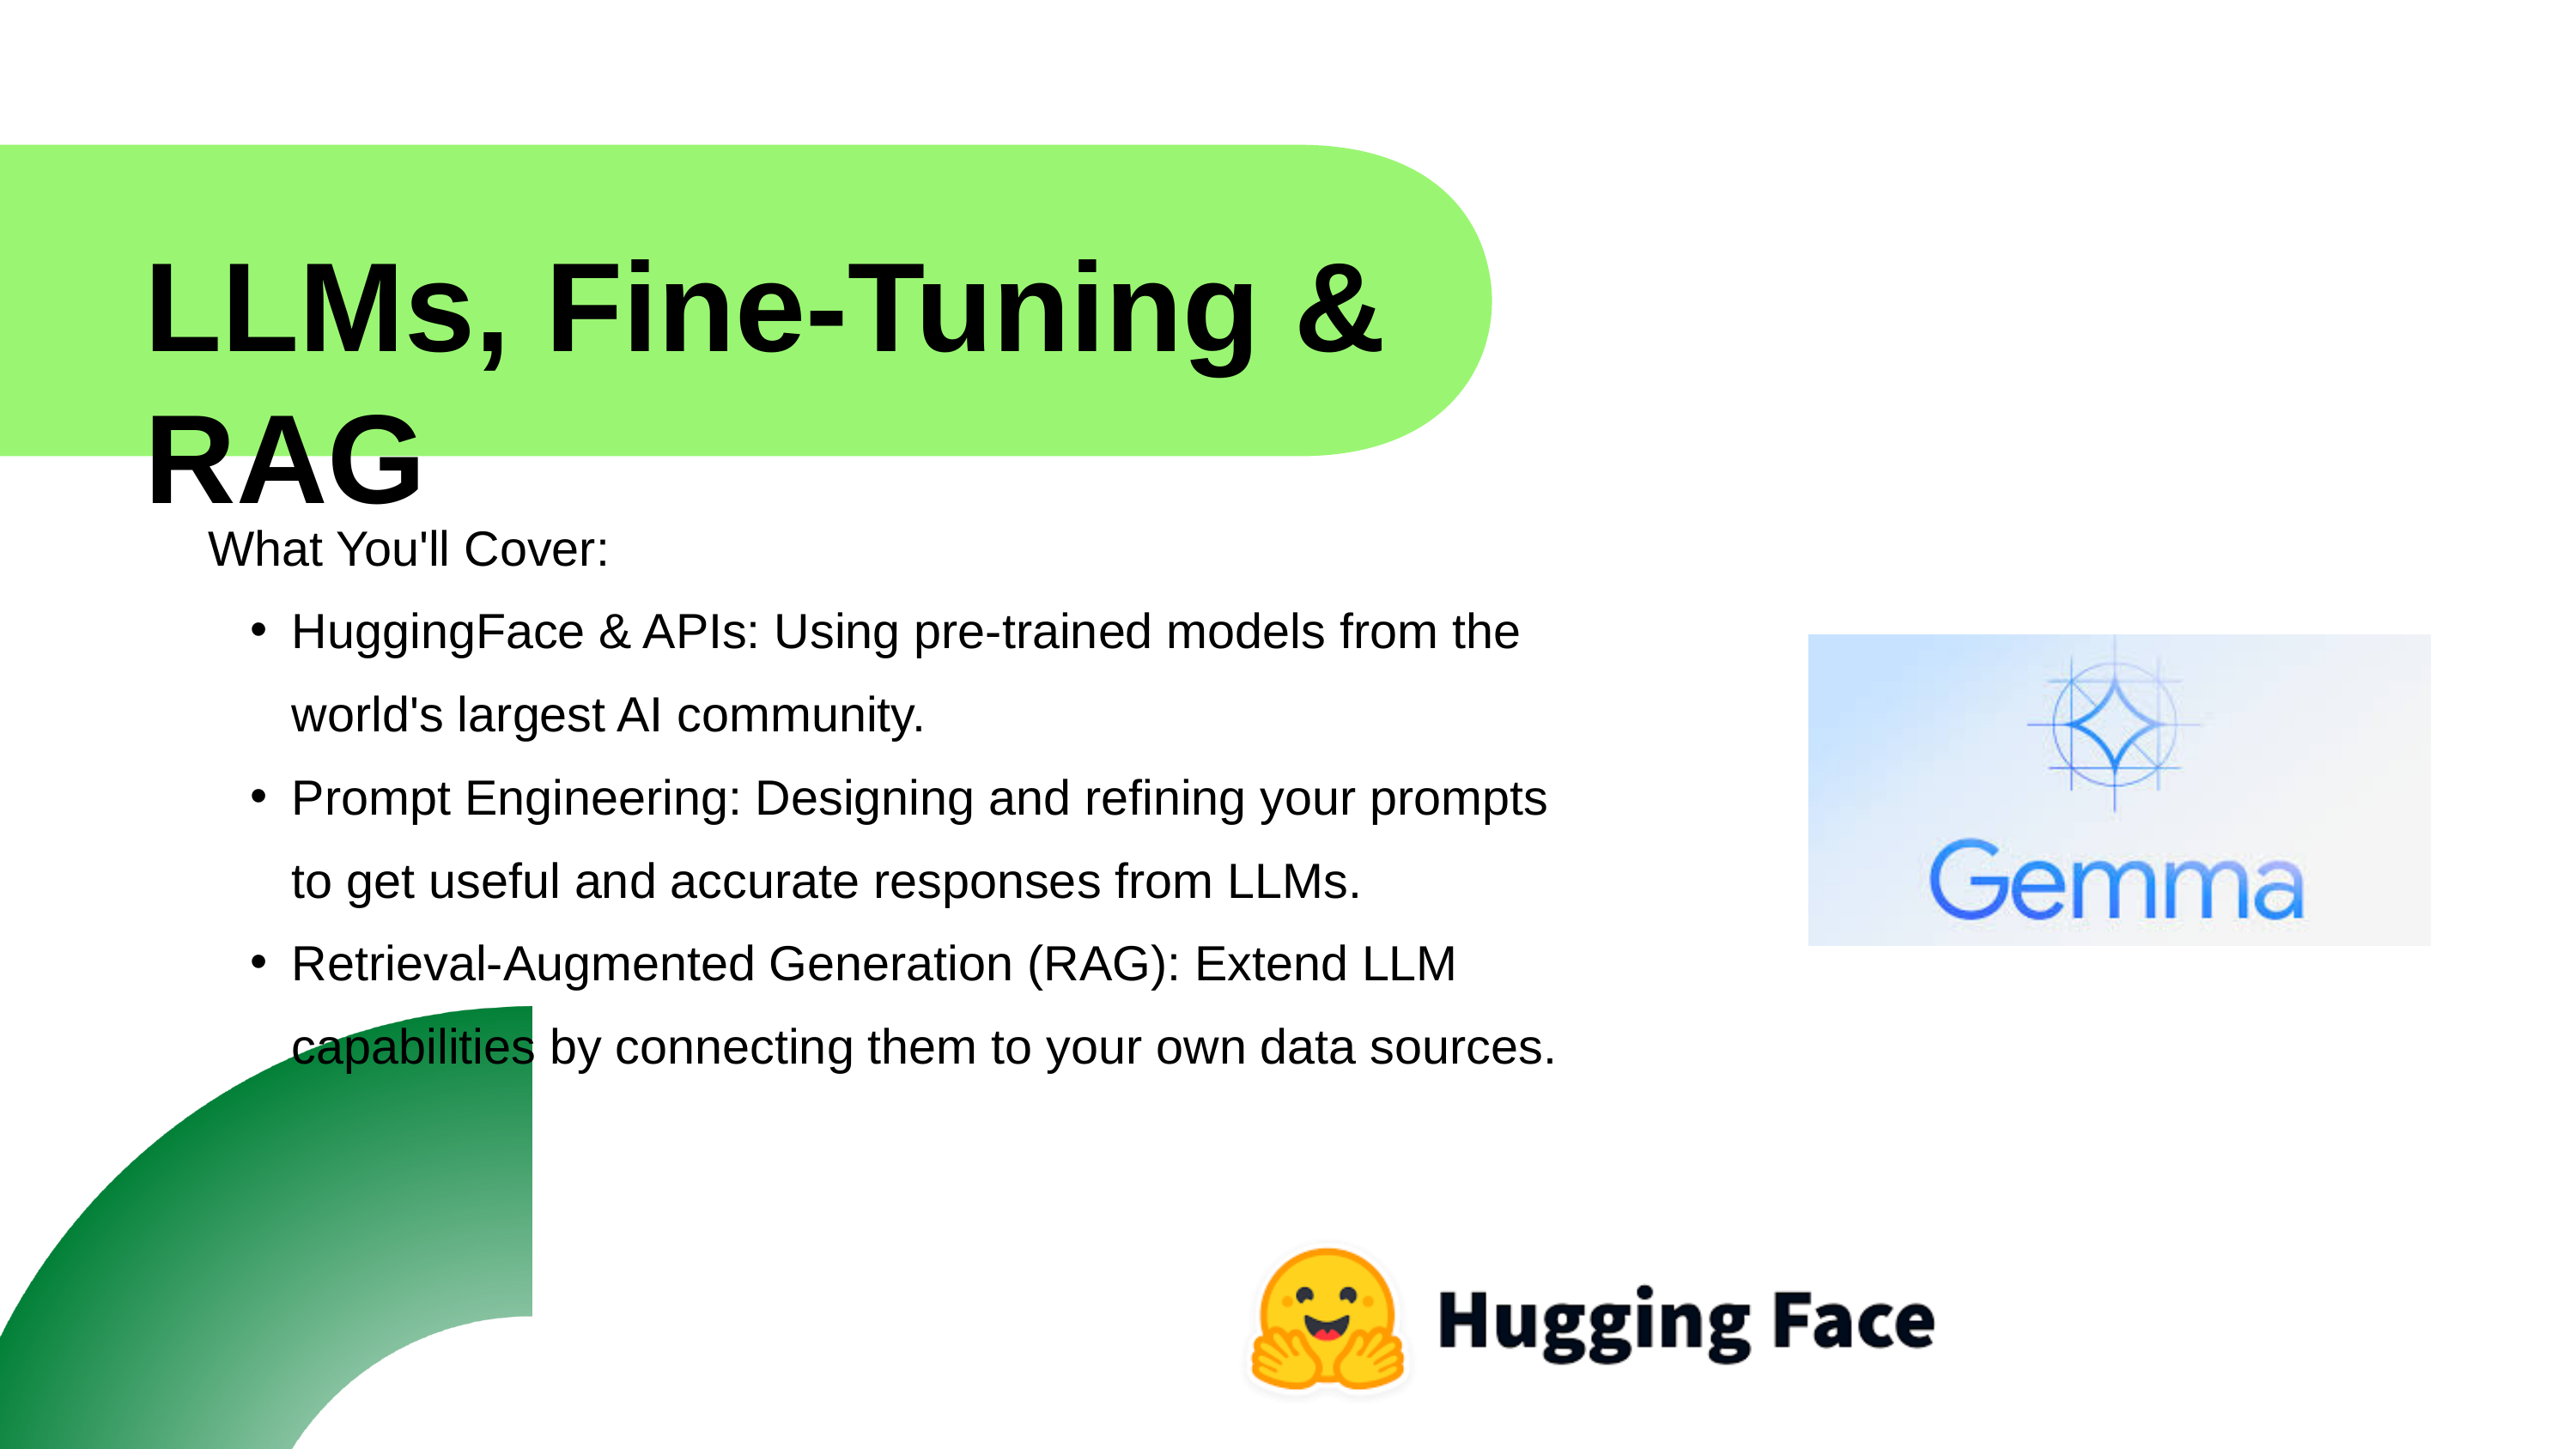

LLMs, Fine-Tuning & RAG
What You'll Cover:
HuggingFace & APIs: Using pre-trained models from the world's largest AI community.
Prompt Engineering: Designing and refining your prompts to get useful and accurate responses from LLMs.
Retrieval-Augmented Generation (RAG): Extend LLM capabilities by connecting them to your own data sources.